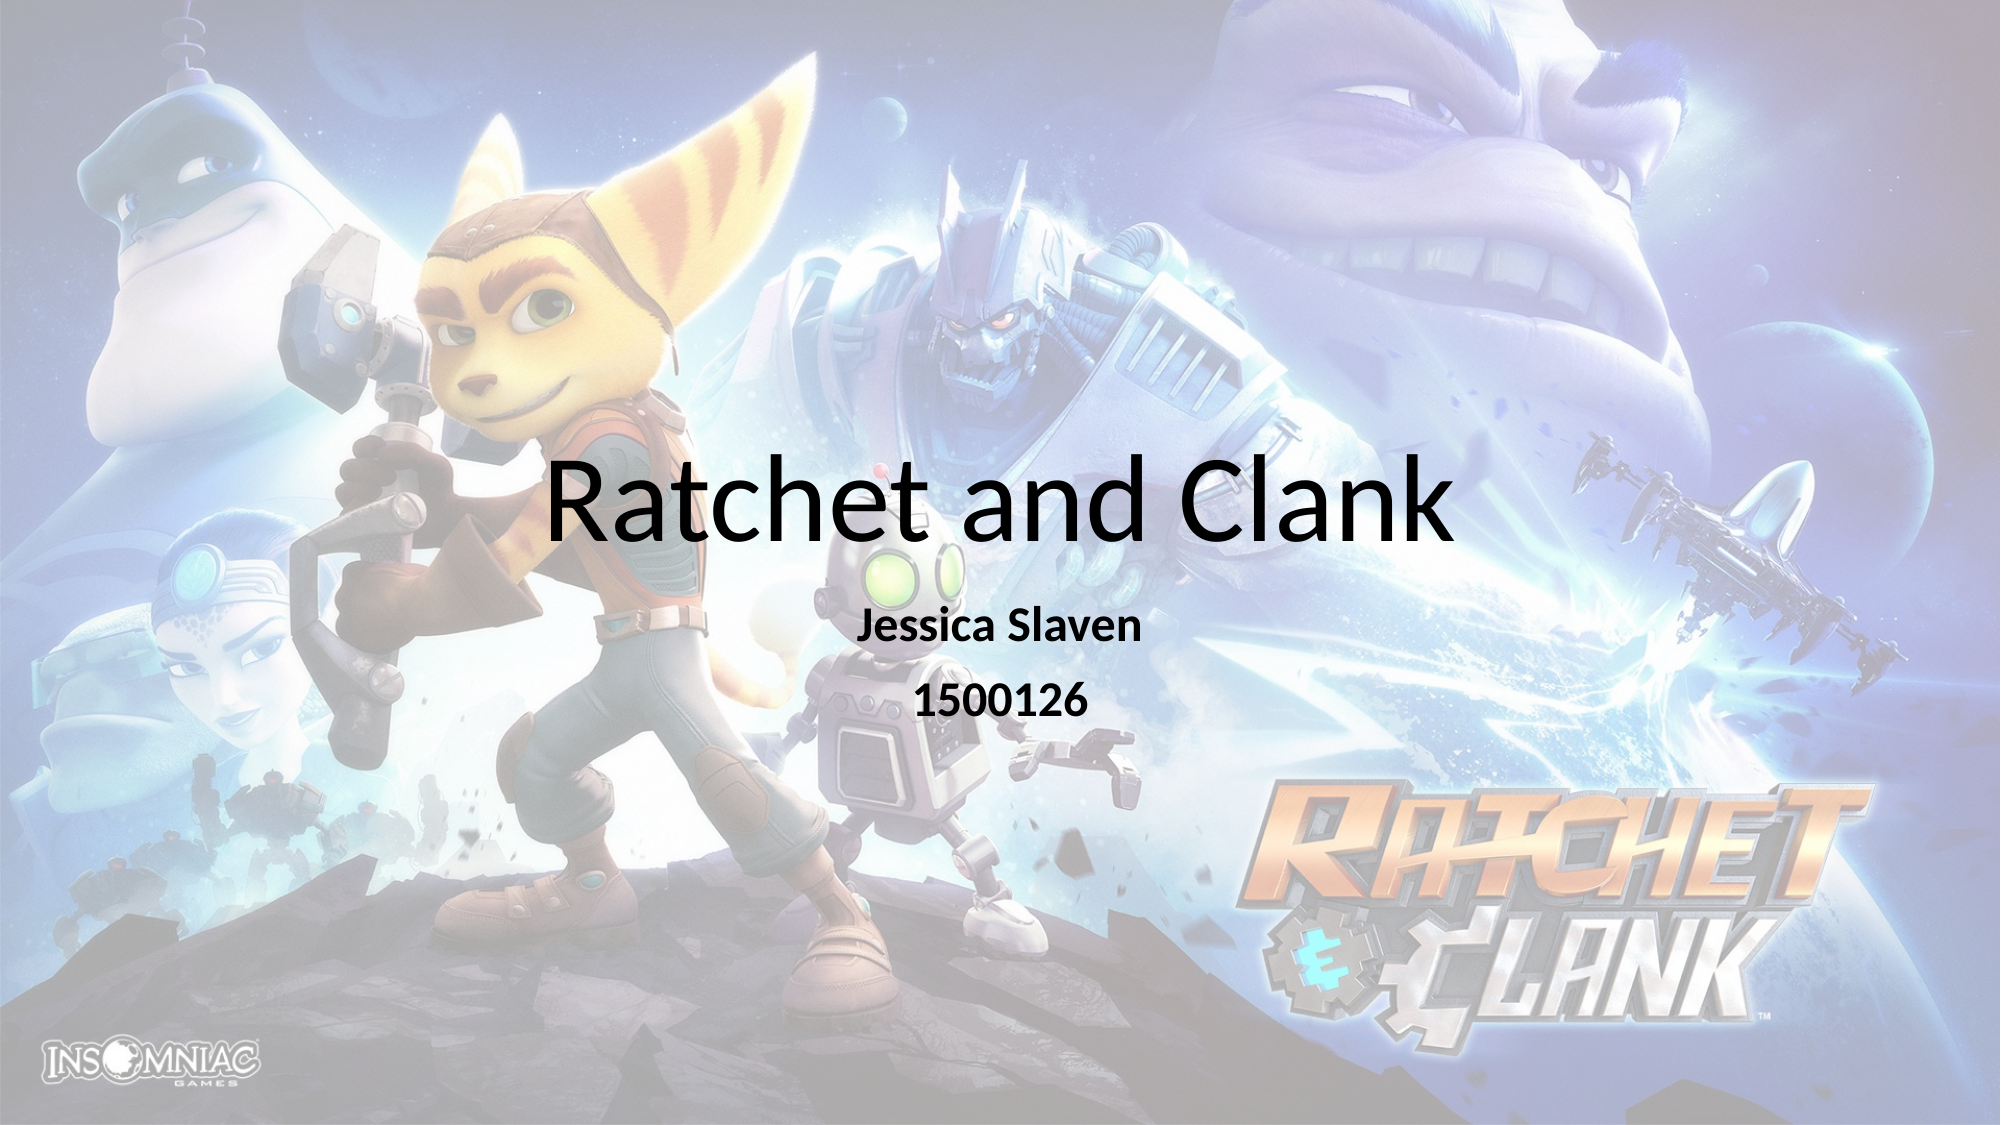

# Ratchet and Clank
Jessica Slaven
1500126